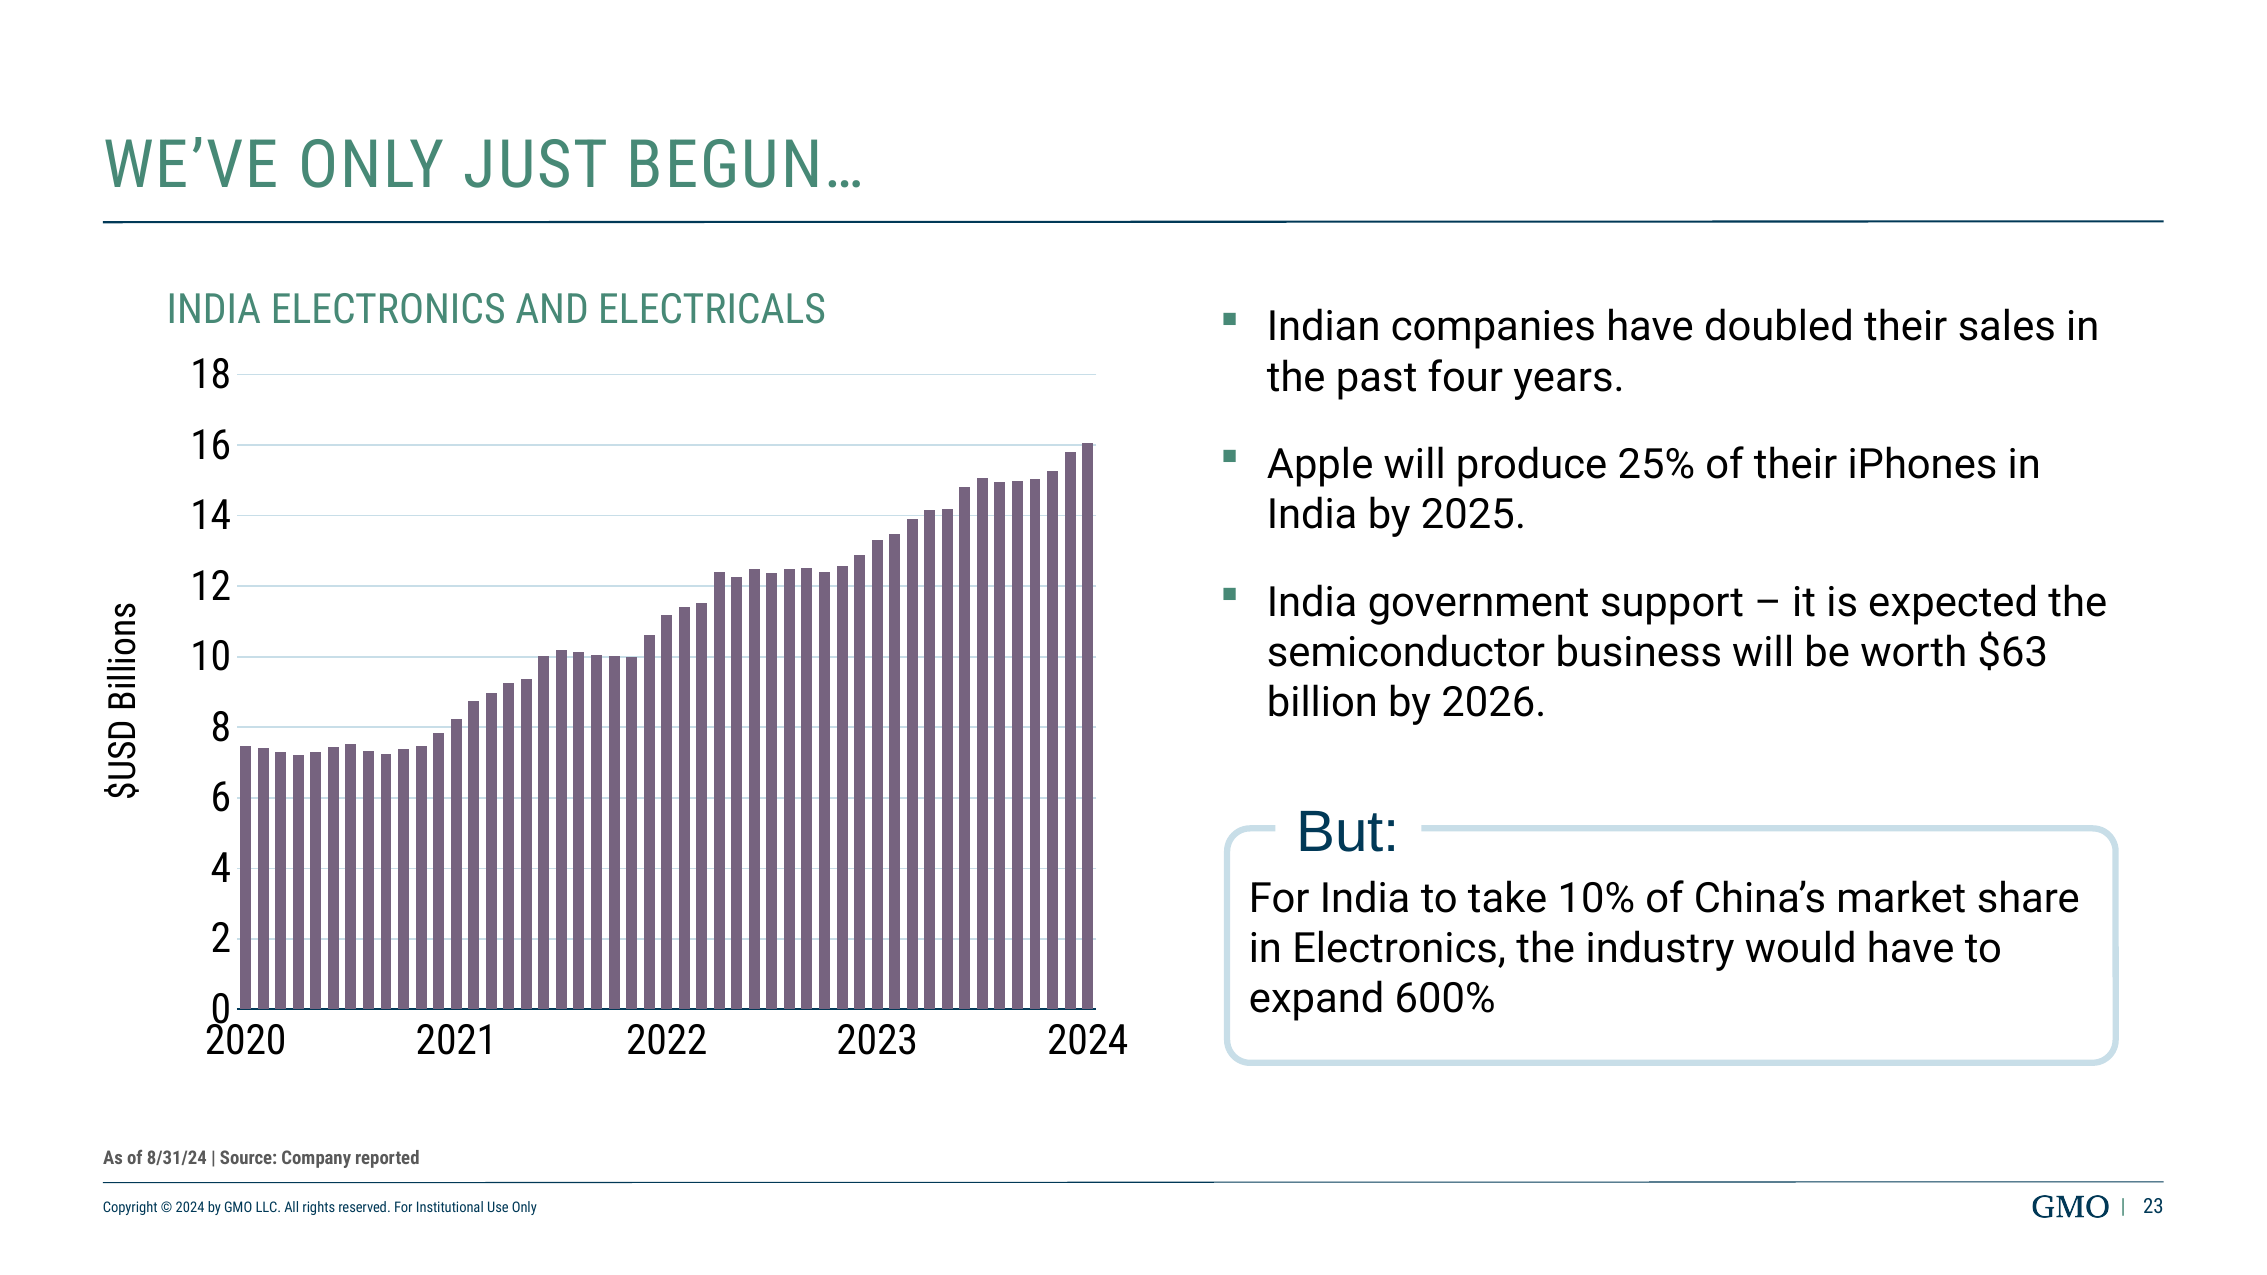

# We’ve Only Just Begun…
INDIA ELECTRONICS AND ELECTRICALS
Indian companies have doubled their sales in the past four years.
Apple will produce 25% of their iPhones in India by 2025.
India government support – it is expected the semiconductor business will be worth $63 billion by 2026.

### Chart

| Category |  |
|---|---|
| 44044 | 7.476441490337262 |
| 44075 | 7.409088818107889 |
| 44105 | 7.288705731538643 |
| 44136 | 7.20379623596928 |
| 44166 | 7.3012780648030935 |
| 44197 | 7.433795860745616 |
| 44228 | 7.516949118867796 |
| 44256 | 7.329992730505547 |
| 44287 | 7.2351177022511735 |
| 44317 | 7.379575971634134 |
| 44348 | 7.472940306740214 |
| 44378 | 7.844382181011892 |
| 44409 | 8.243715974386195 |
| 44440 | 8.737399036745144 |
| 44470 | 8.970773765128119 |
| 44501 | 9.260859412527859 |
| 44531 | 9.362623949612333 |
| 44562 | 10.017329478374485 |
| 44593 | 10.205196589136998 |
| 44621 | 10.1476219069614 |
| 44652 | 10.059012329528729 |
| 44682 | 10.036657618058575 |
| 44713 | 10.00448206654215 |
| 44743 | 10.607373388635683 |
| 44774 | 11.185261864264398 |
| 44805 | 11.405019566386507 |
| 44835 | 11.517333997765094 |
| 44866 | 12.409082355830481 |
| 44896 | 12.249550985132359 |
| 44927 | 12.489287289260483 |
| 44958 | 12.380111470650494 |
| 44986 | 12.477009083442336 |
| 45017 | 12.529799434847028 |
| 45047 | 12.39415266662557 |
| 45078 | 12.583577247862987 |
| 45108 | 12.888117825498869 |
| 45139 | 13.324313989340018 |
| 45170 | 13.482350566736413 |
| 45200 | 13.91270903058237 |
| 45231 | 14.149693628119614 |
| 45261 | 14.180300887773958 |
| 45292 | 14.812465862873486 |
| 45323 | 15.056837061492773 |
| 45352 | 14.96905327777944 |
| 45383 | 14.972460770947876 |
| 45413 | 15.047371160728996 |
| 45444 | 15.262566331884276 |
| 45474 | 15.802932672469135 |
| 45505 | 16.0745865359107 |
$USD Billions
But:
For India to take 10% of China’s market share in Electronics, the industry would have to expand 600%
As of 8/31/24 | Source: Company reported